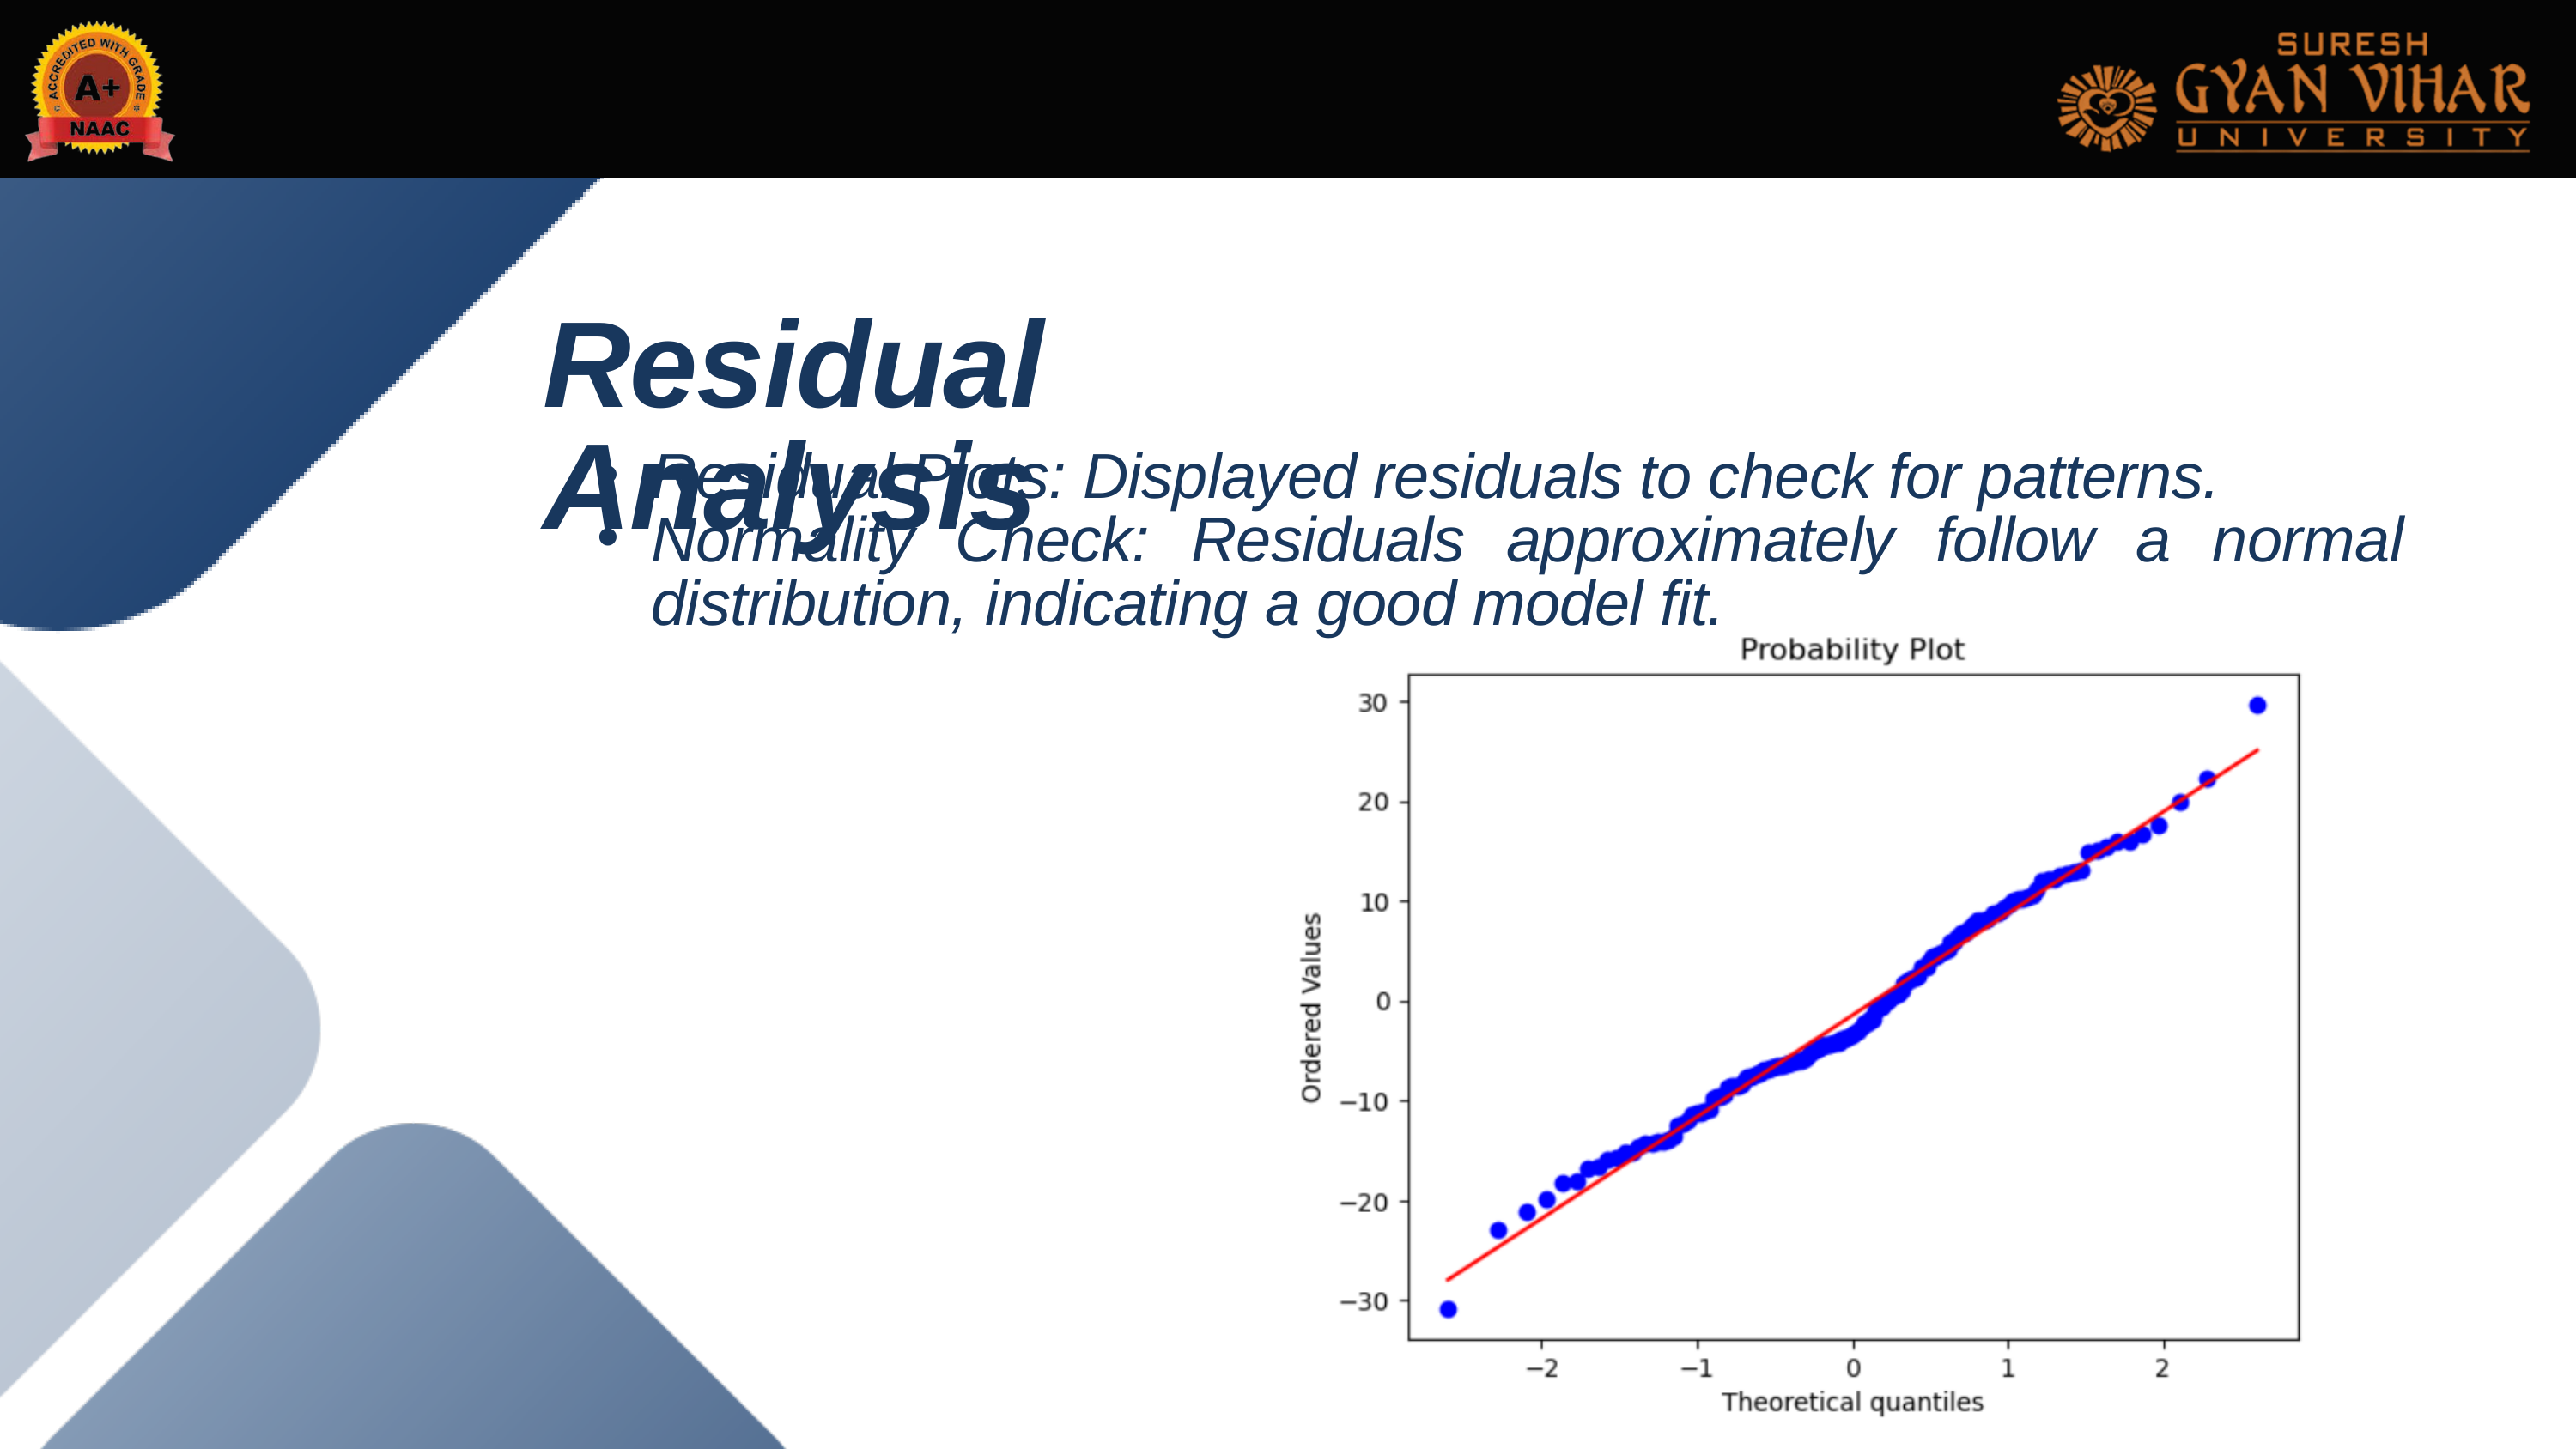

Residual Analysis
Residual Plots: Displayed residuals to check for patterns.​
Normality Check: Residuals approximately follow a normal distribution, indicating a good model fit.